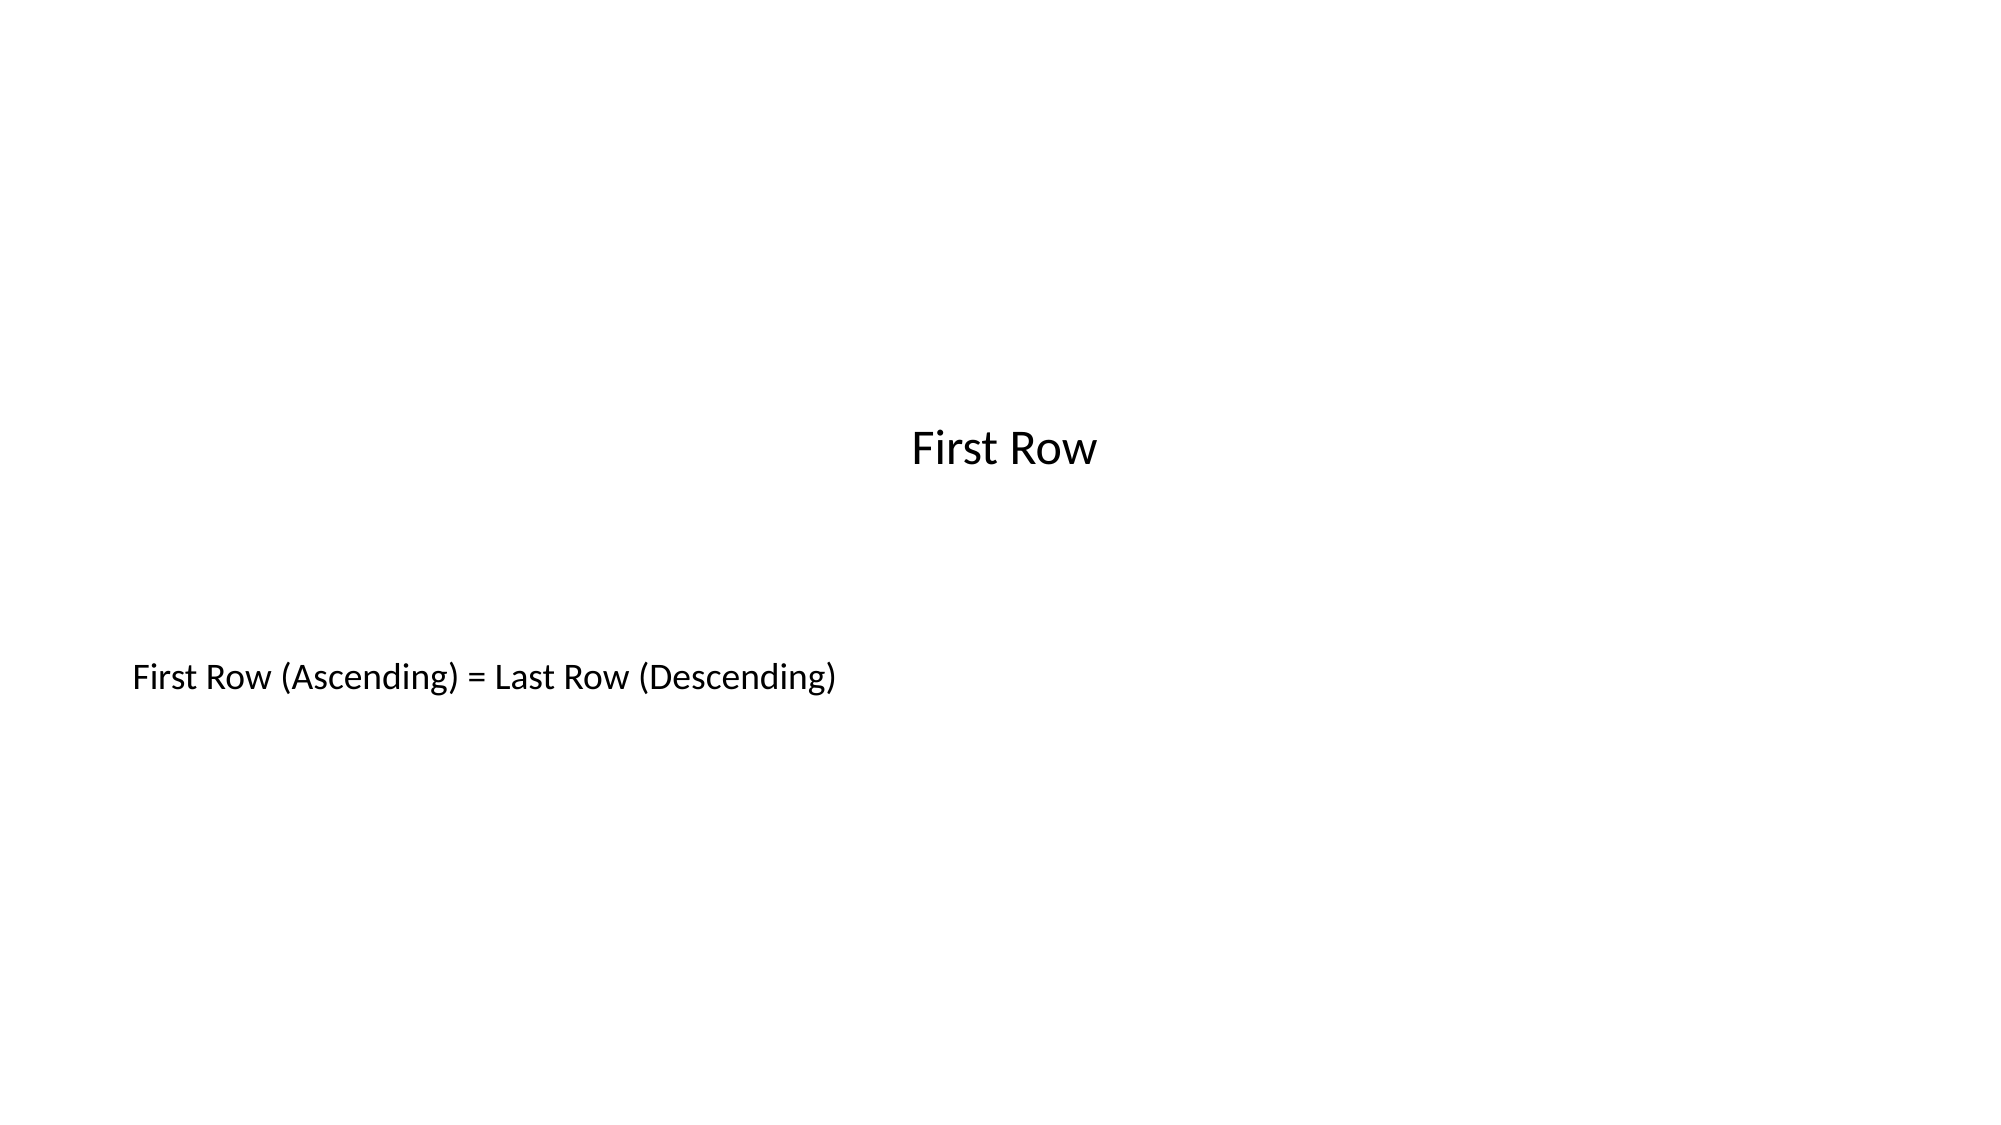

First Row
First Row (Ascending) = Last Row (Descending)